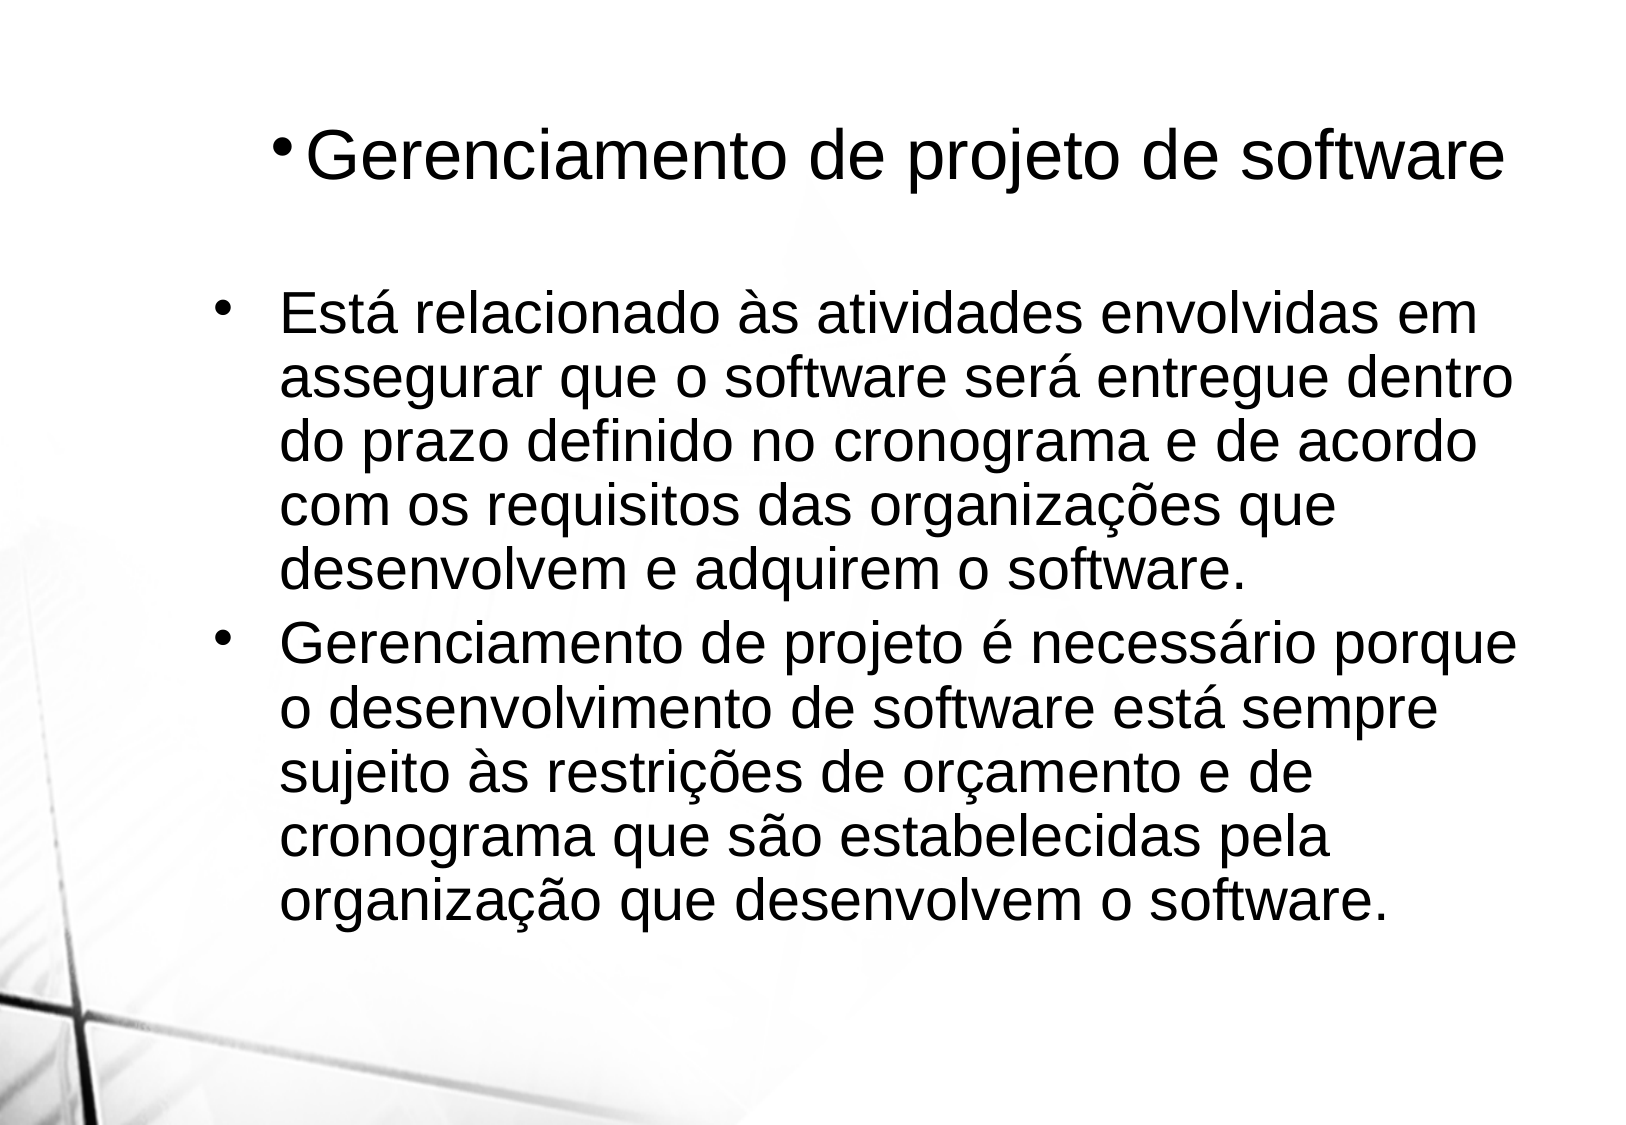

Gerenciamento de projeto de software
Está relacionado às atividades envolvidas em assegurar que o software será entregue dentro do prazo definido no cronograma e de acordo com os requisitos das organizações que desenvolvem e adquirem o software.
Gerenciamento de projeto é necessário porque o desenvolvimento de software está sempre sujeito às restrições de orçamento e de cronograma que são estabelecidas pela organização que desenvolvem o software.